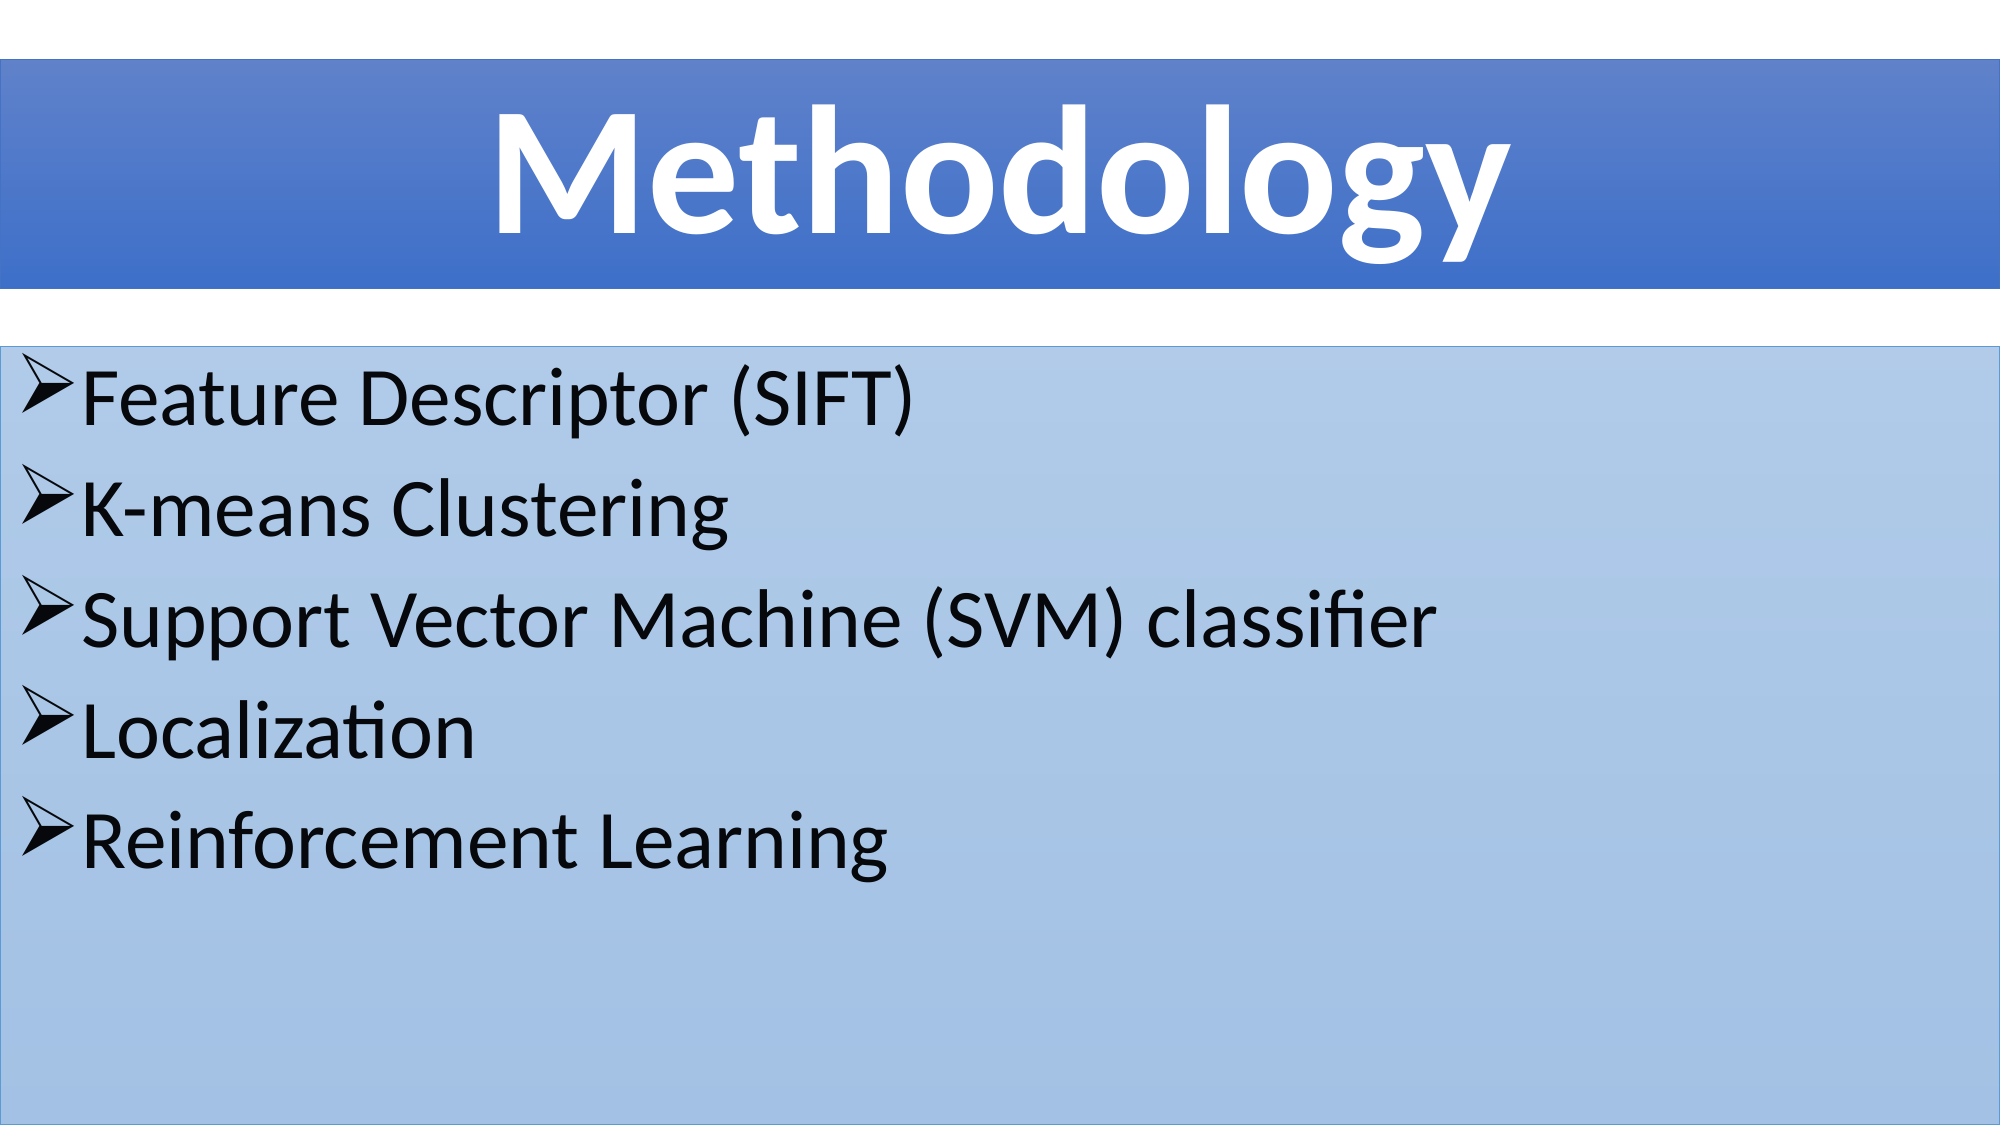

# Methodology
Feature Descriptor (SIFT)
K-means Clustering
Support Vector Machine (SVM) classifier
Localization
Reinforcement Learning